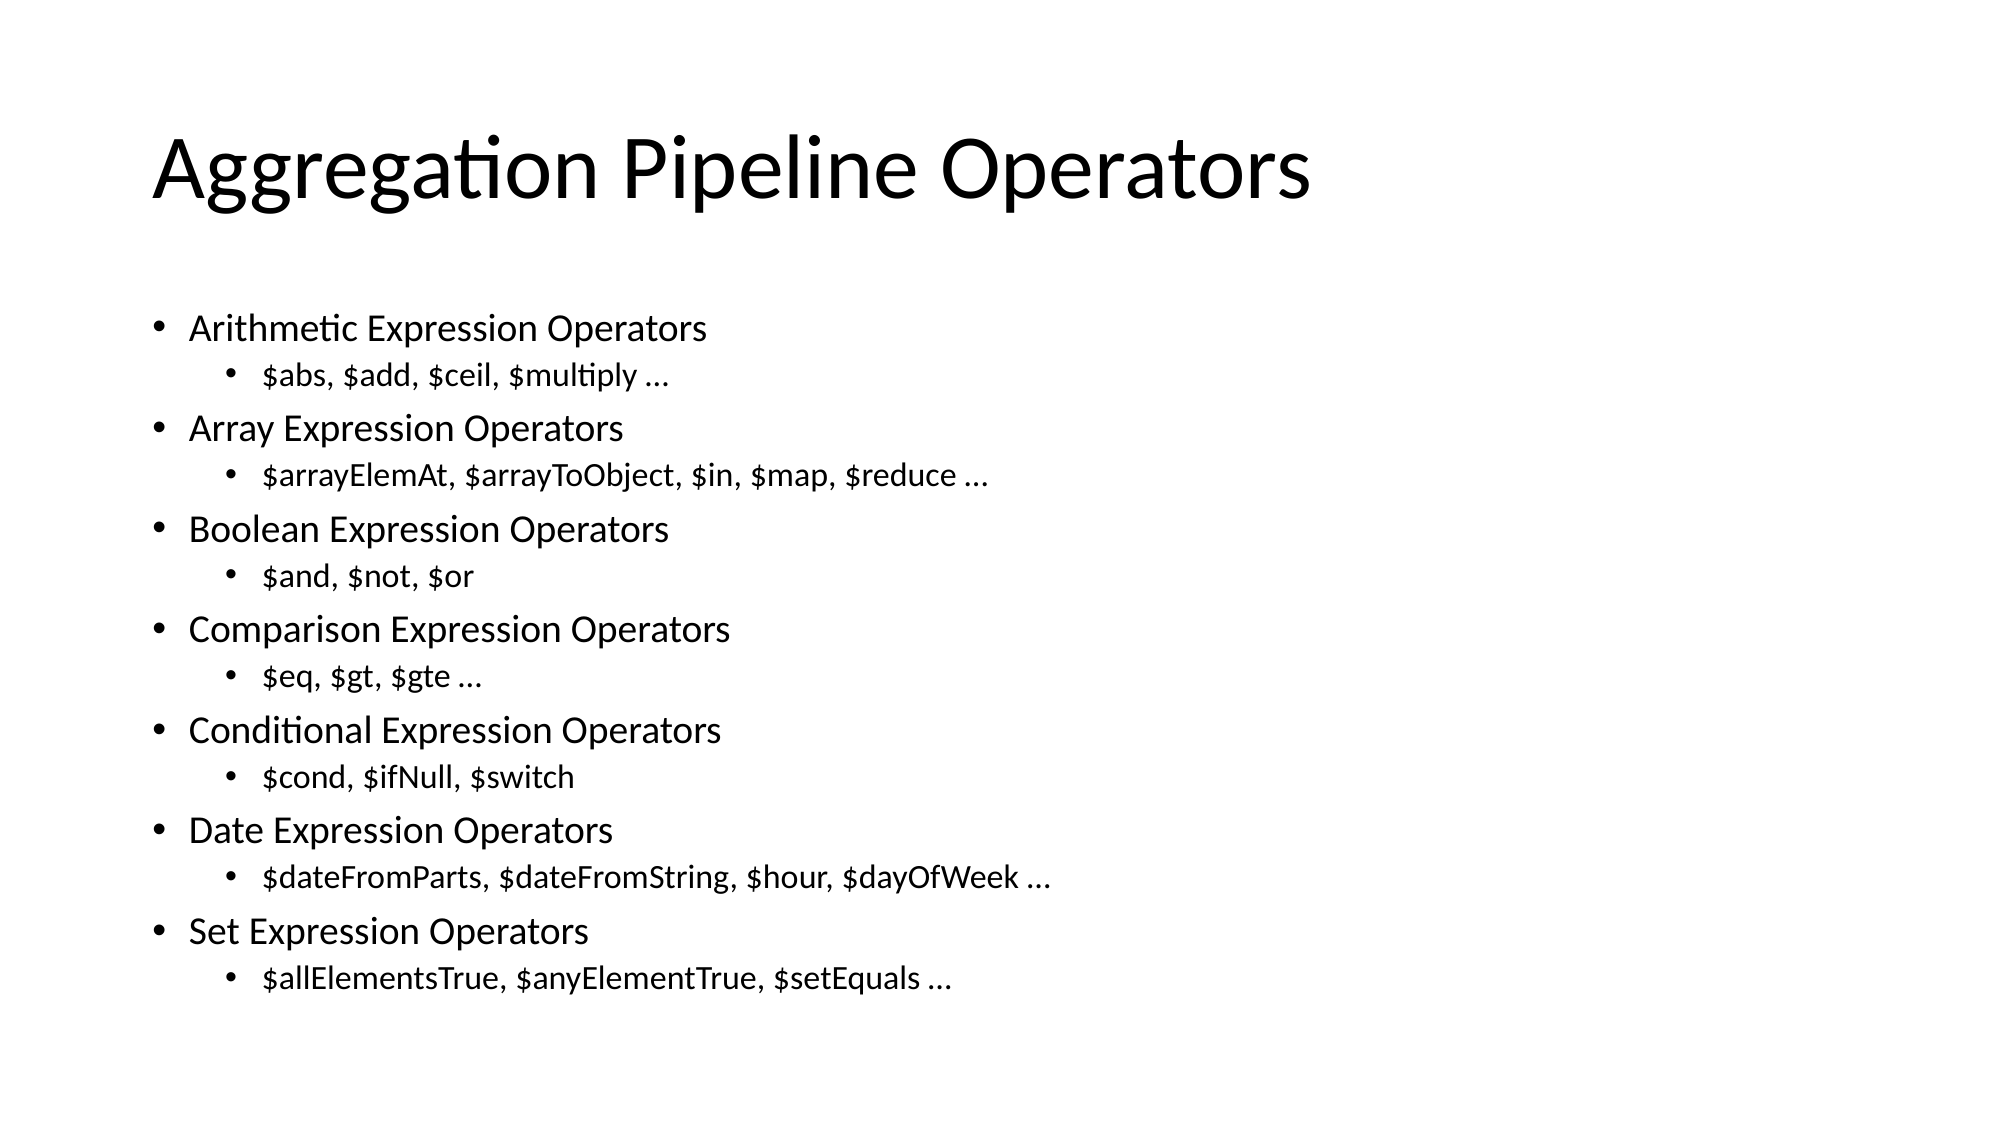

# Aggregation Pipeline Operators
Arithmetic Expression Operators
$abs, $add, $ceil, $multiply …
Array Expression Operators
$arrayElemAt, $arrayToObject, $in, $map, $reduce …
Boolean Expression Operators
$and, $not, $or
Comparison Expression Operators
$eq, $gt, $gte …
Conditional Expression Operators
$cond, $ifNull, $switch
Date Expression Operators
$dateFromParts, $dateFromString, $hour, $dayOfWeek …
Set Expression Operators
$allElementsTrue, $anyElementTrue, $setEquals …